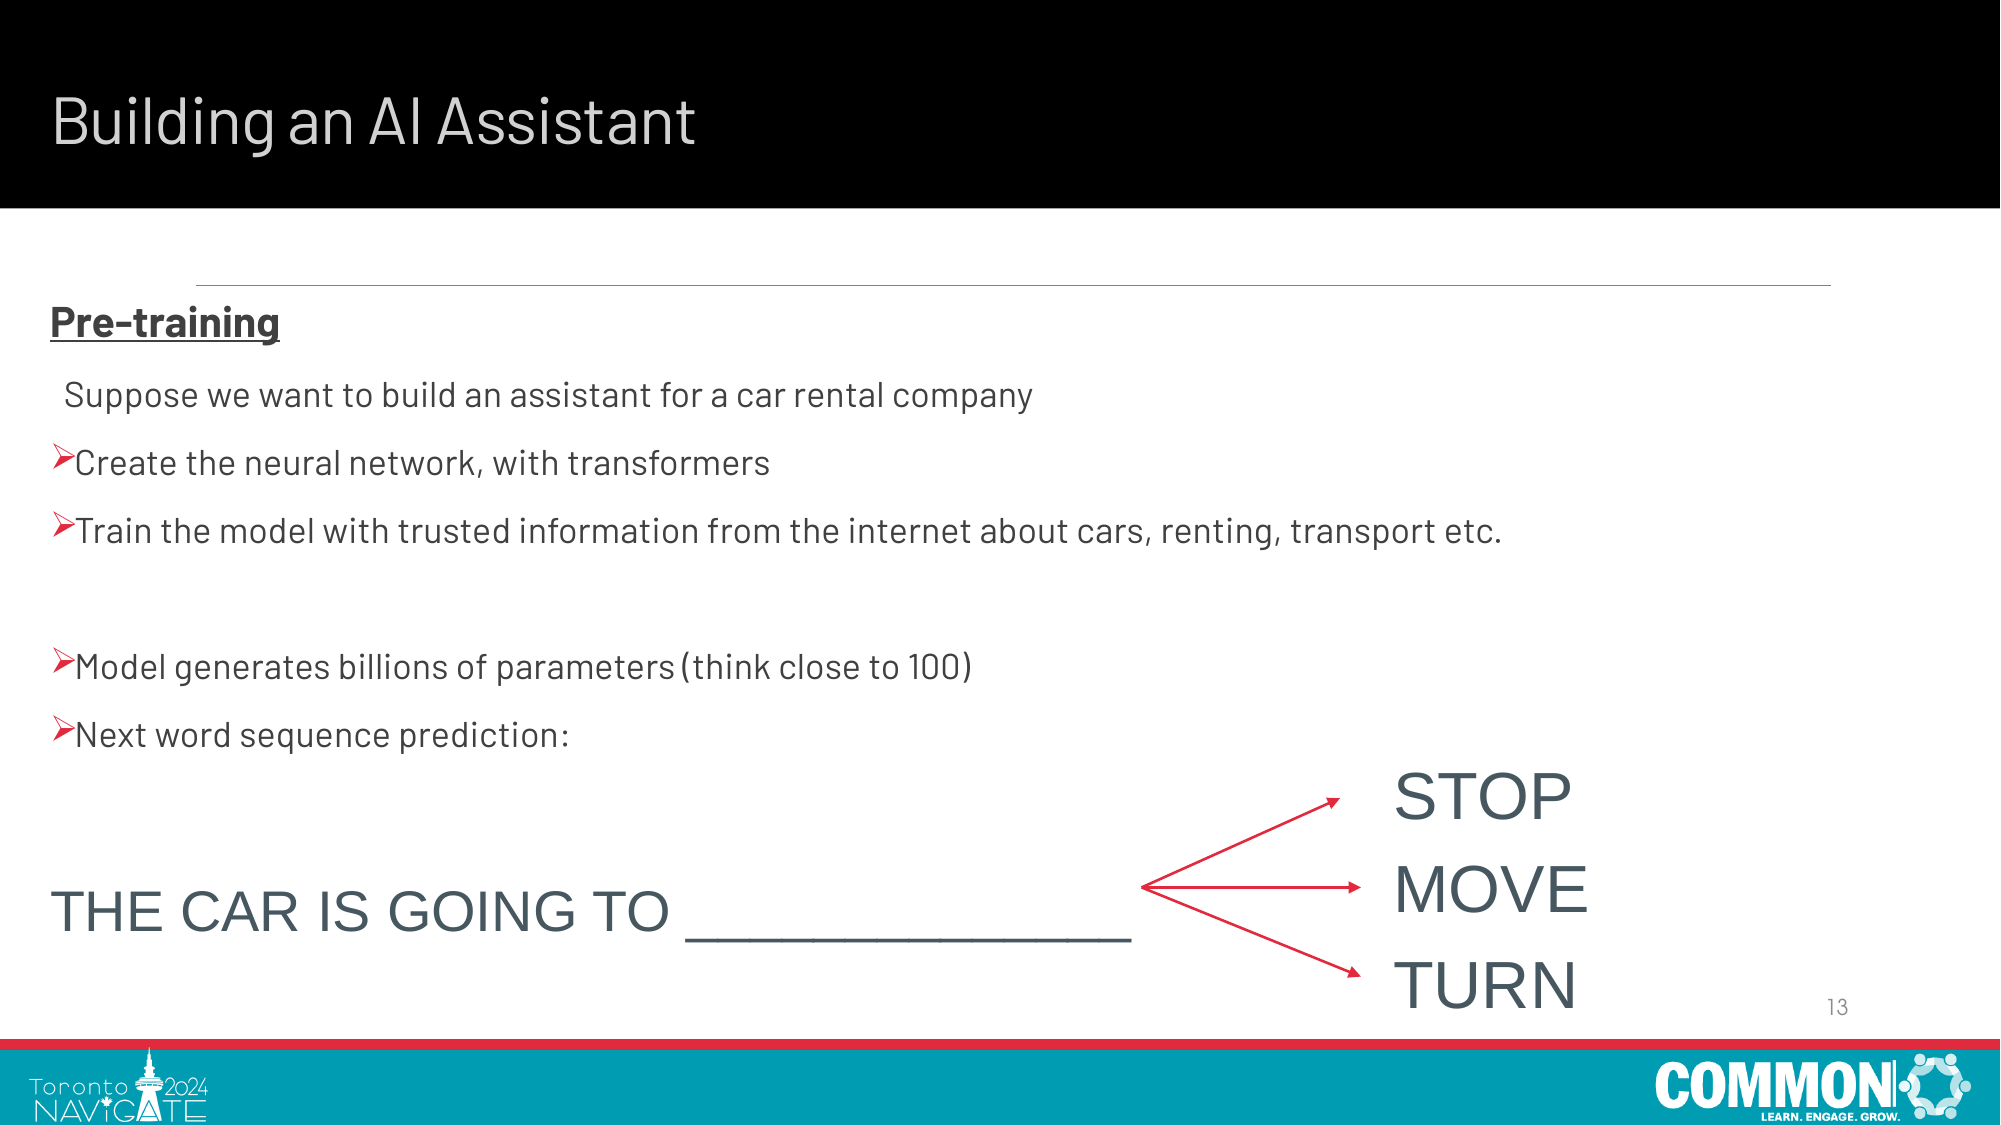

# Building an AI Assistant
Pre-training
Suppose we want to build an assistant for a car rental company
Create the neural network, with transformers
Train the model with trusted information from the internet about cars, renting, transport etc.

Model generates billions of parameters (think close to 100)
Next word sequence prediction:

THE CAR IS GOING TO ______________

STOP
MOVE
TURN
13